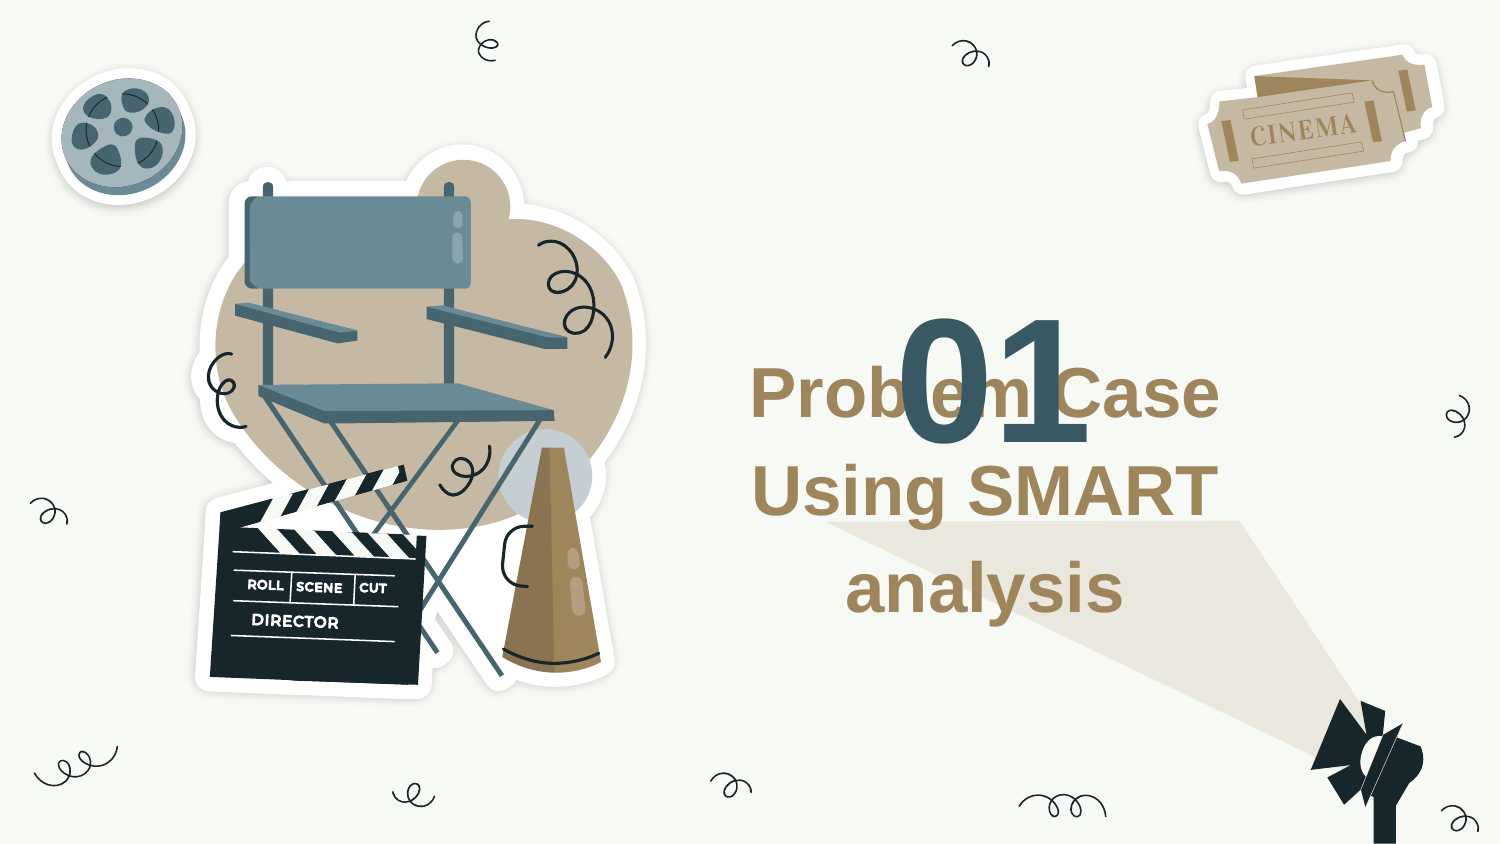

01
# Problem Case
Using SMART analysis